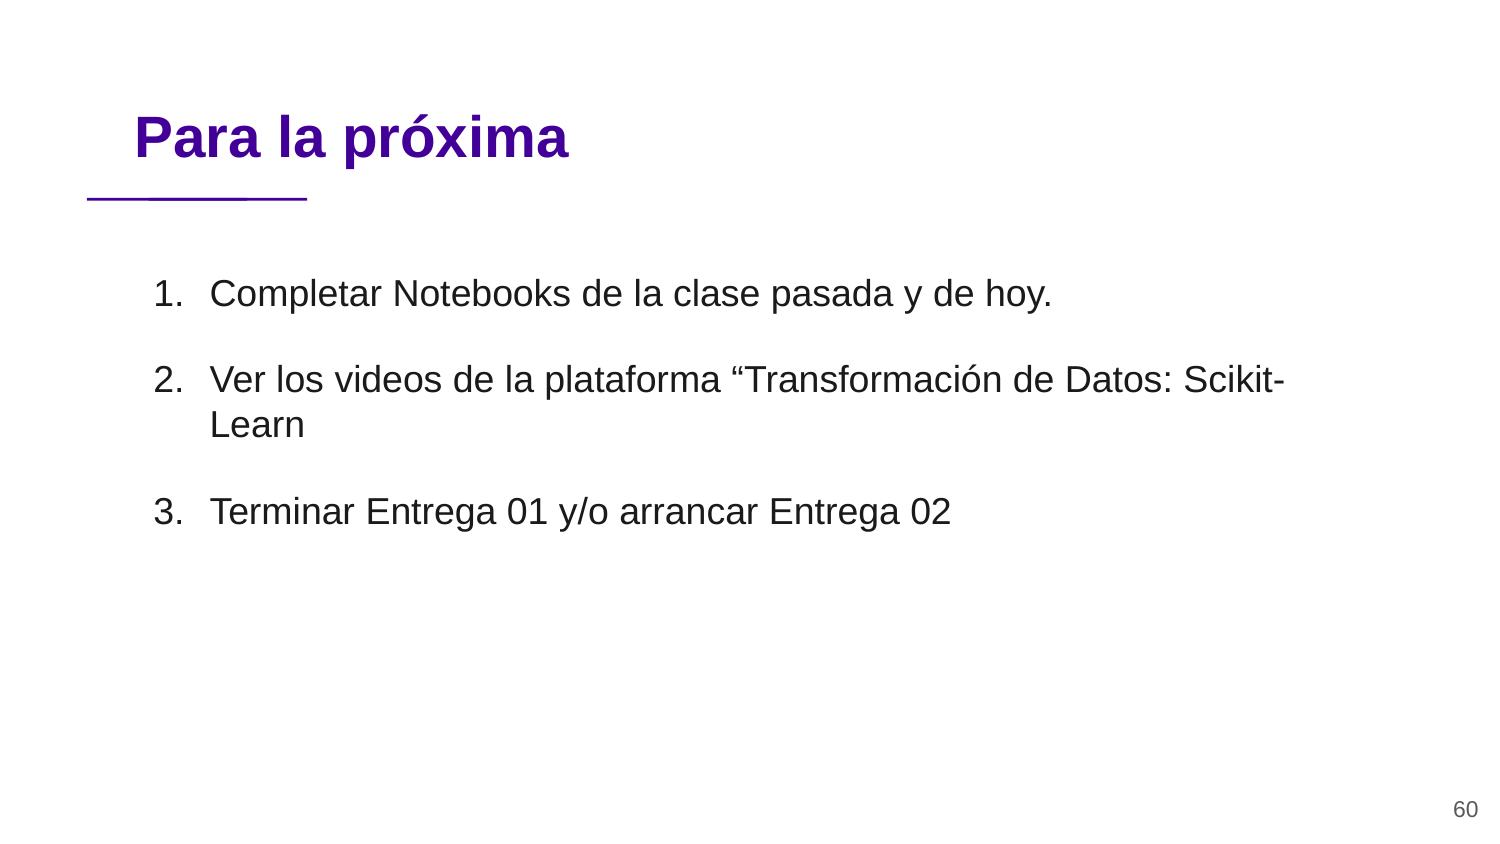

# Para la próxima
Completar Notebooks de la clase pasada y de hoy.
Ver los videos de la plataforma “Transformación de Datos: Scikit-Learn
Terminar Entrega 01 y/o arrancar Entrega 02
60